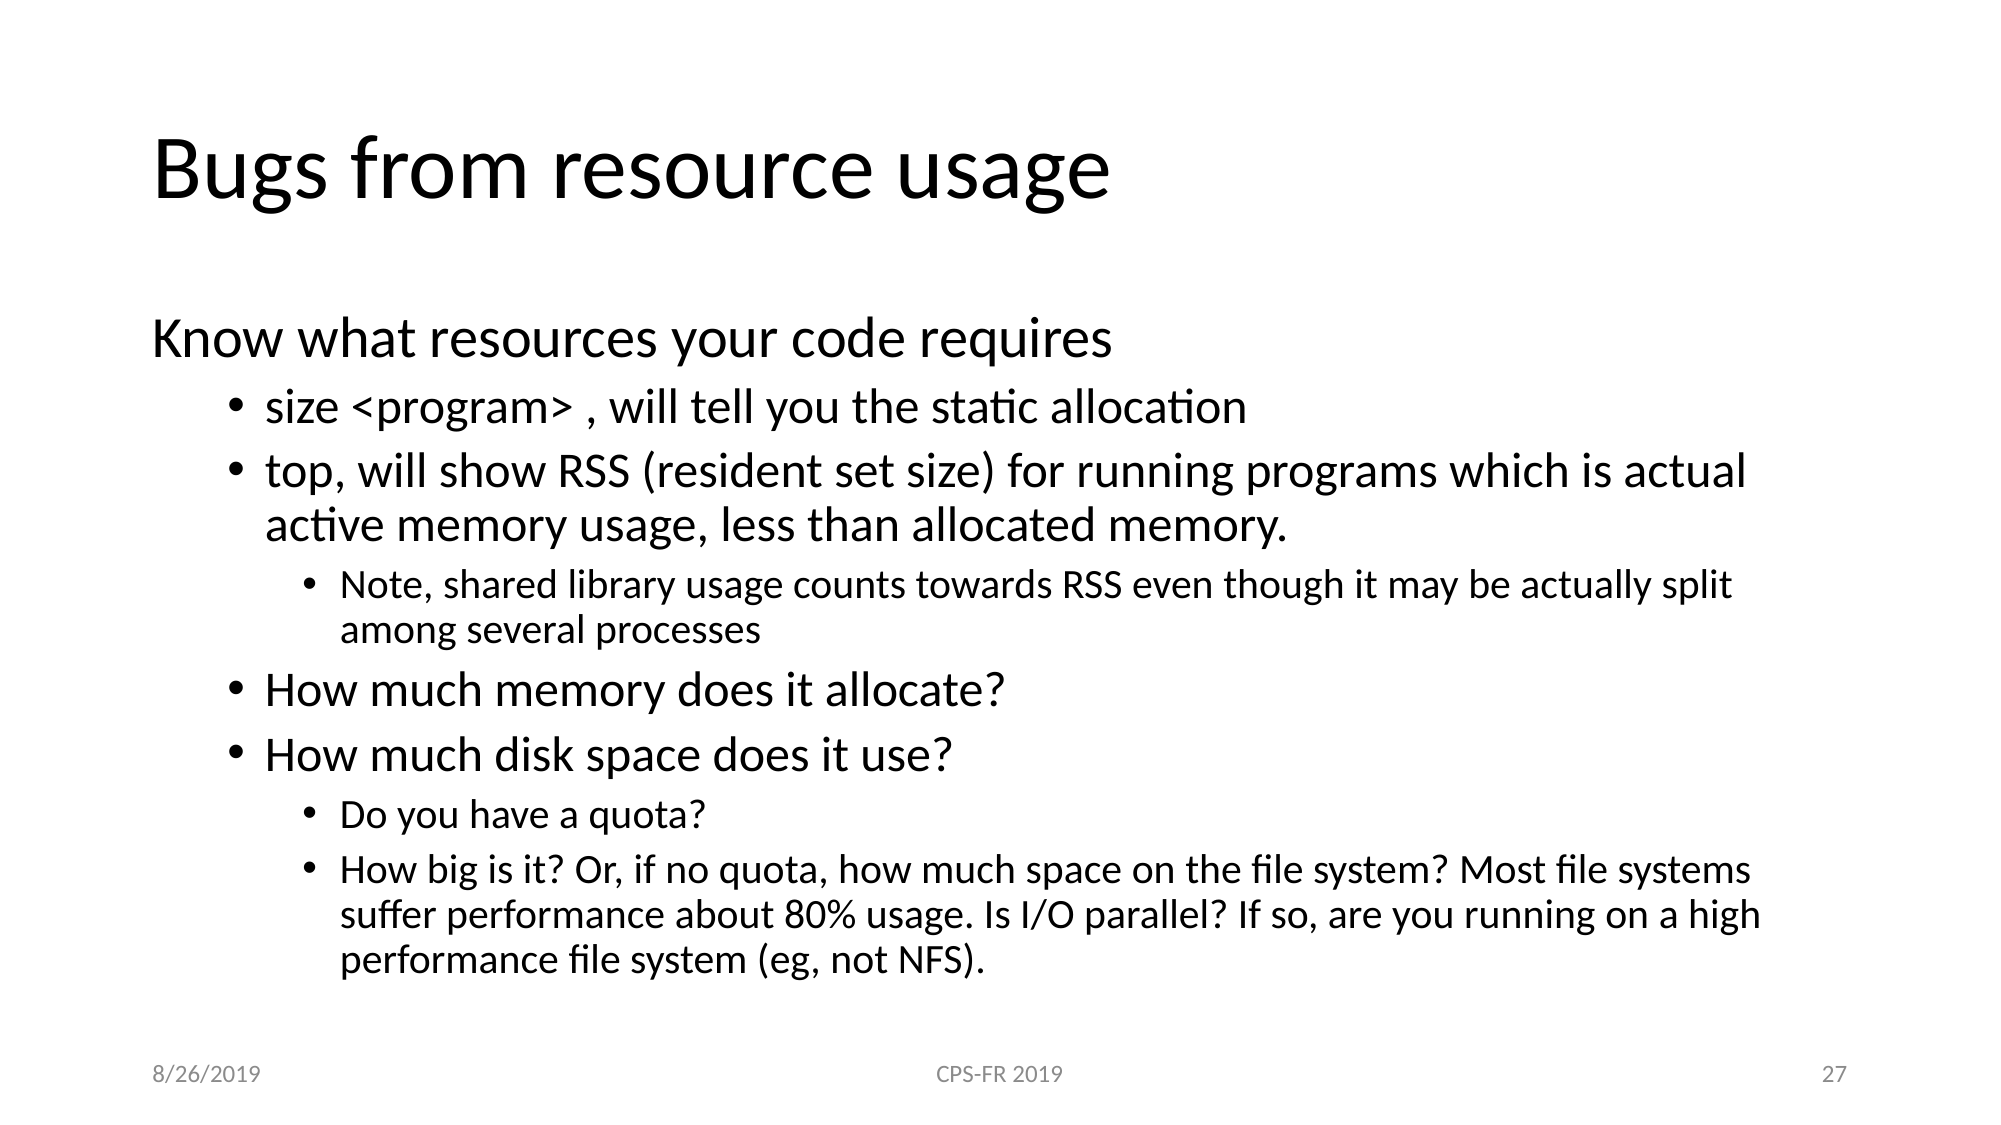

# Bugs from resource usage
Know what resources your code requires
size <program> , will tell you the static allocation
top, will show RSS (resident set size) for running programs which is actual active memory usage, less than allocated memory.
Note, shared library usage counts towards RSS even though it may be actually split among several processes
How much memory does it allocate?
How much disk space does it use?
Do you have a quota?
How big is it? Or, if no quota, how much space on the file system? Most file systems suffer performance about 80% usage. Is I/O parallel? If so, are you running on a high performance file system (eg, not NFS).

8/26/2019
CPS-FR 2019
27